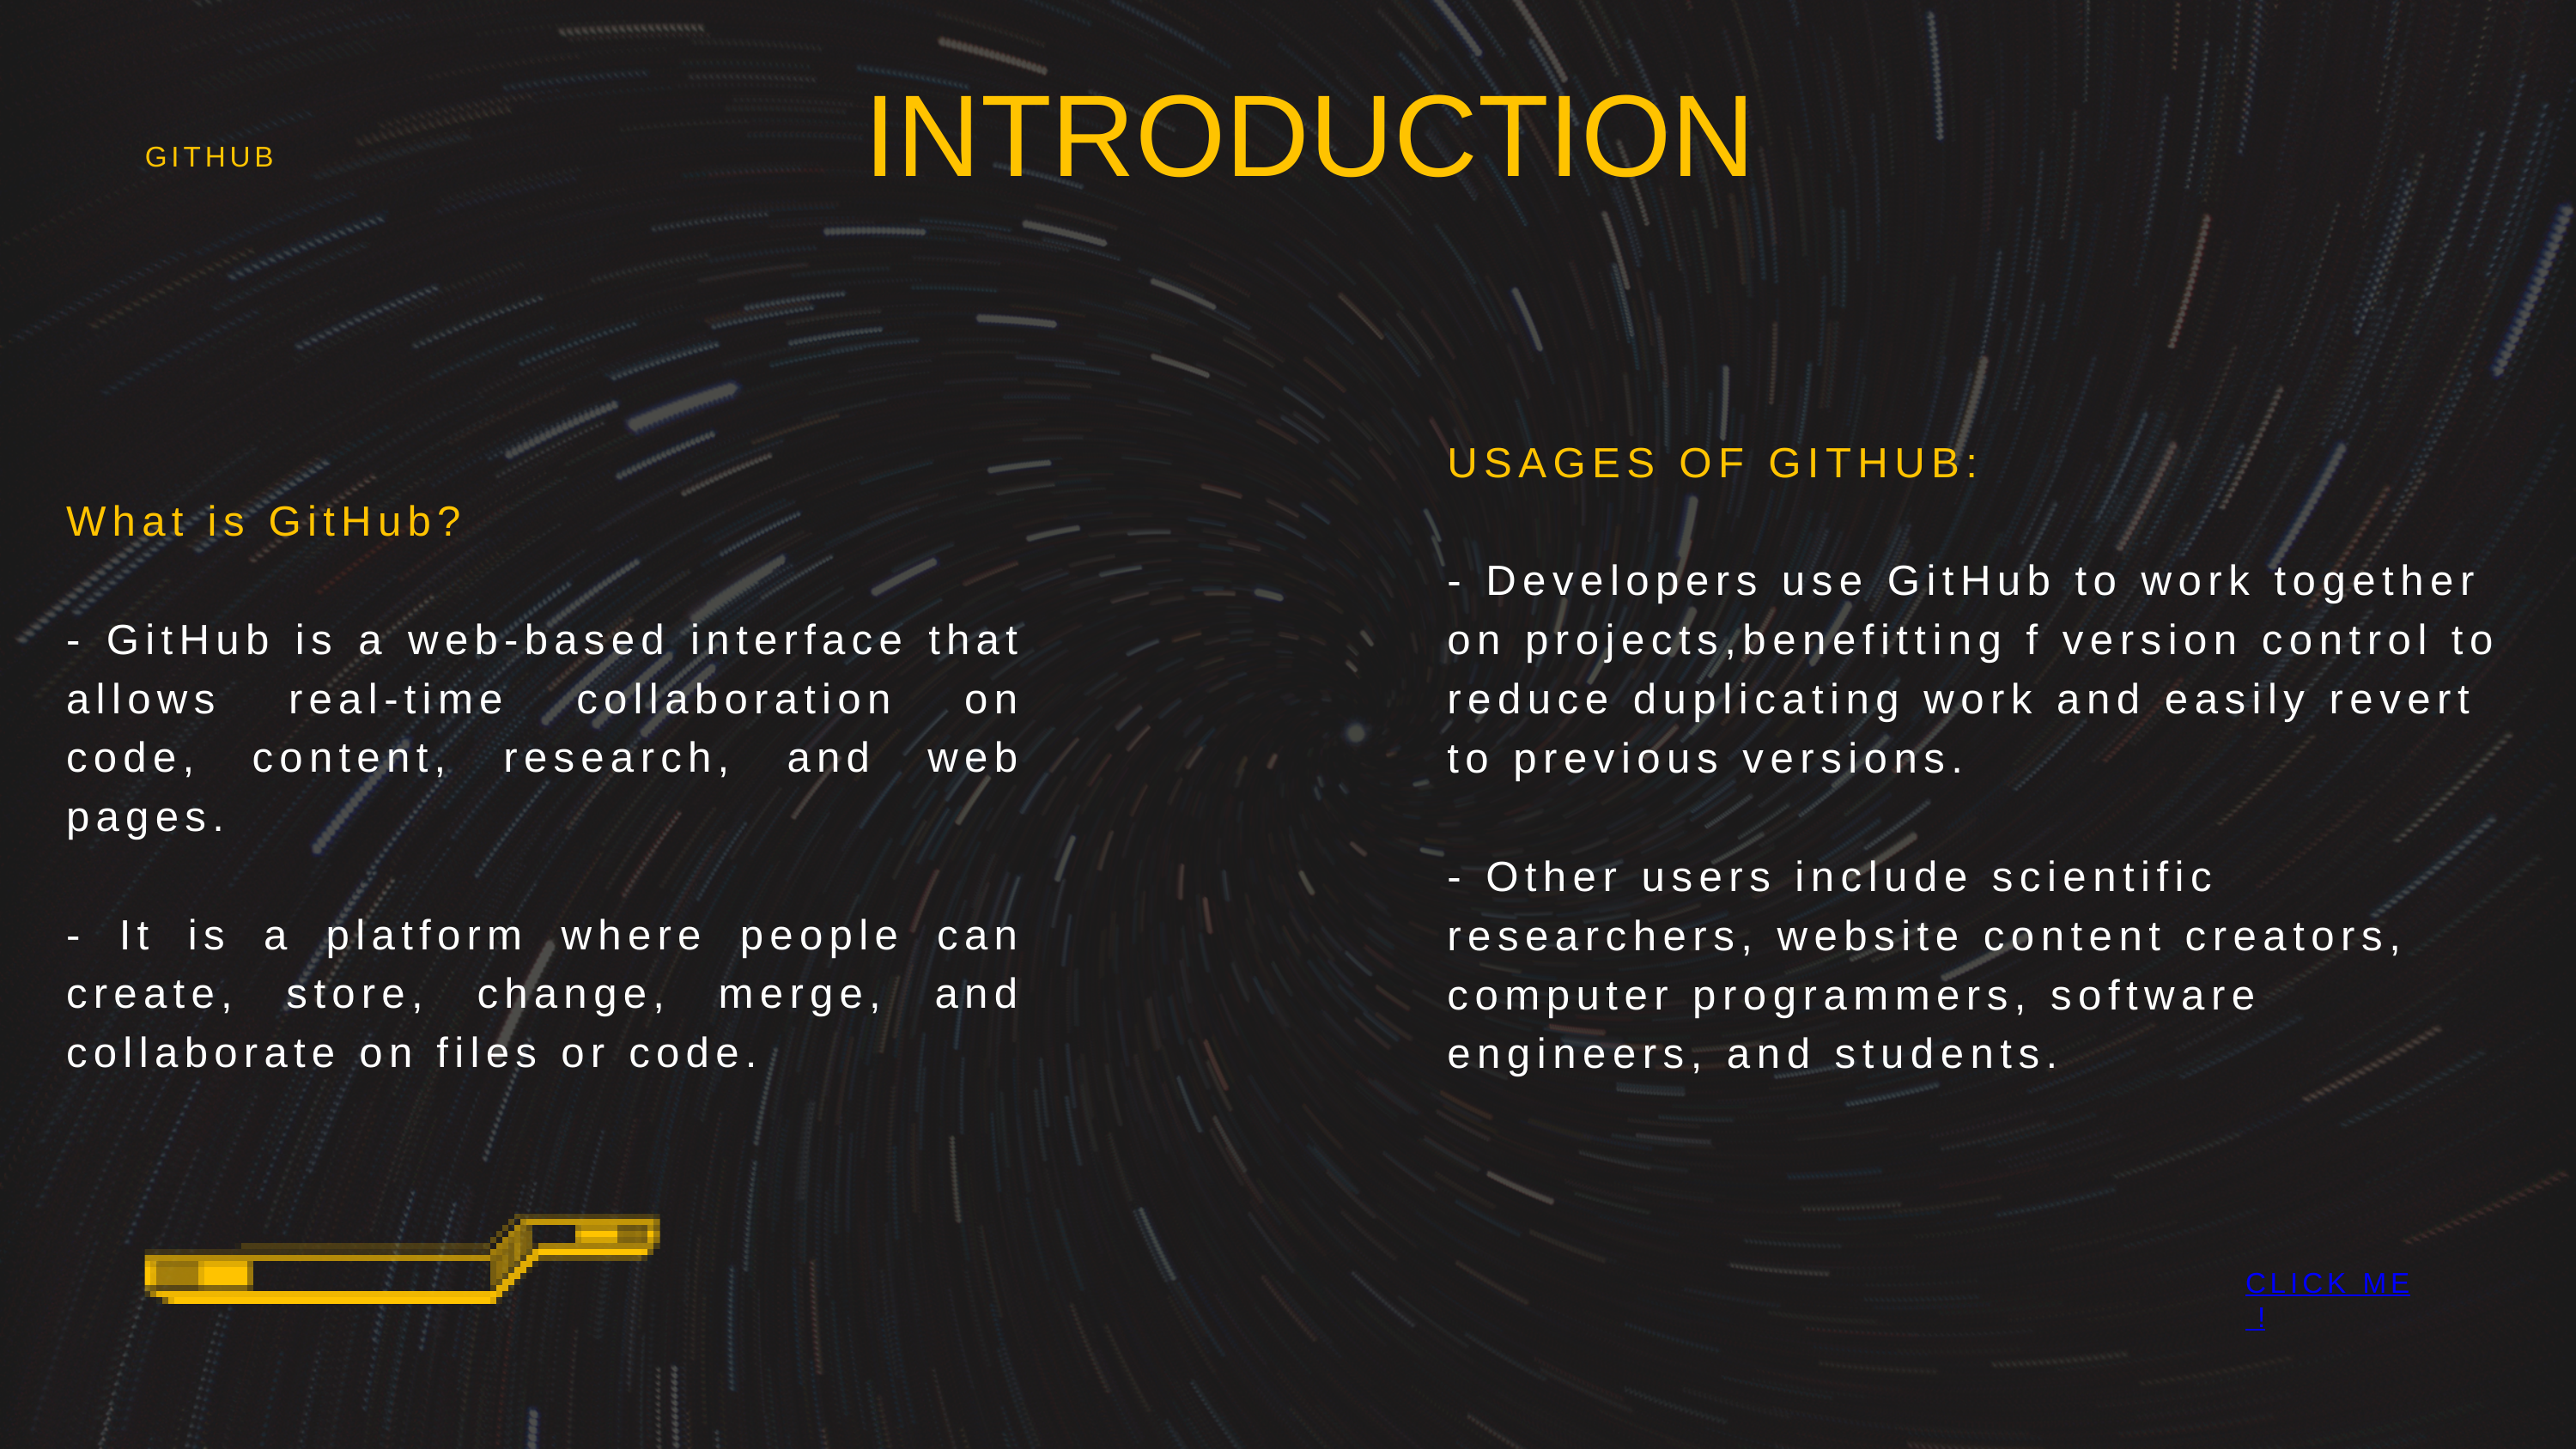

INTRODUCTION
GITHUB

What is GitHub?

- GitHub is a web-based interface that allows real-time collaboration on code, content, research, and web pages.

- It is a platform where people can create, store, change, merge, and collaborate on files or code.

USAGES OF GITHUB:

- Developers use GitHub to work together on projects,benefitting f version control to reduce duplicating work and easily revert to previous versions.

- Other users include scientific researchers, website content creators, computer programmers, software engineers, and students.

CLICK ME !